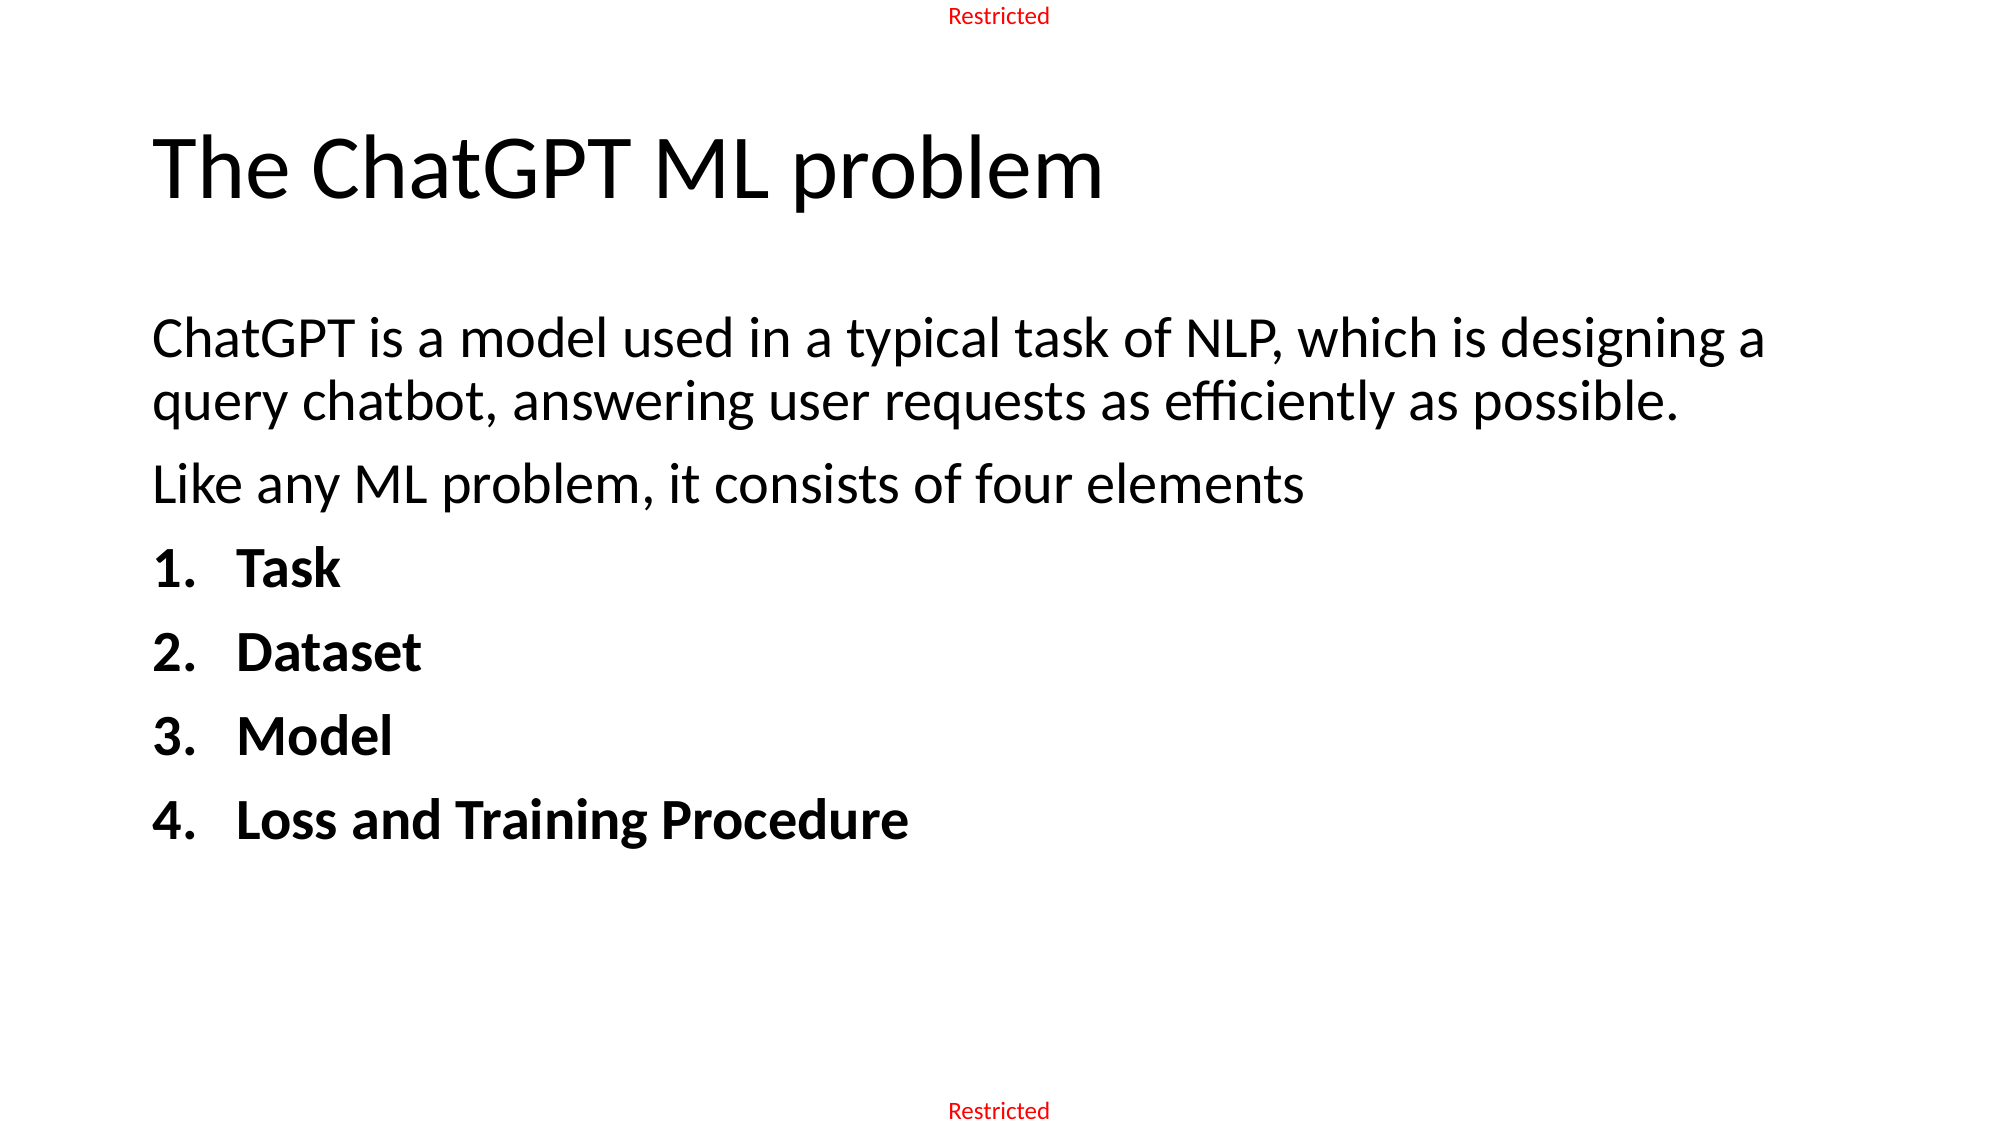

# The ChatGPT ML problem
ChatGPT is a model used in a typical task of NLP, which is designing a query chatbot, answering user requests as efficiently as possible.
Like any ML problem, it consists of four elements
Task
Dataset
Model
Loss and Training Procedure